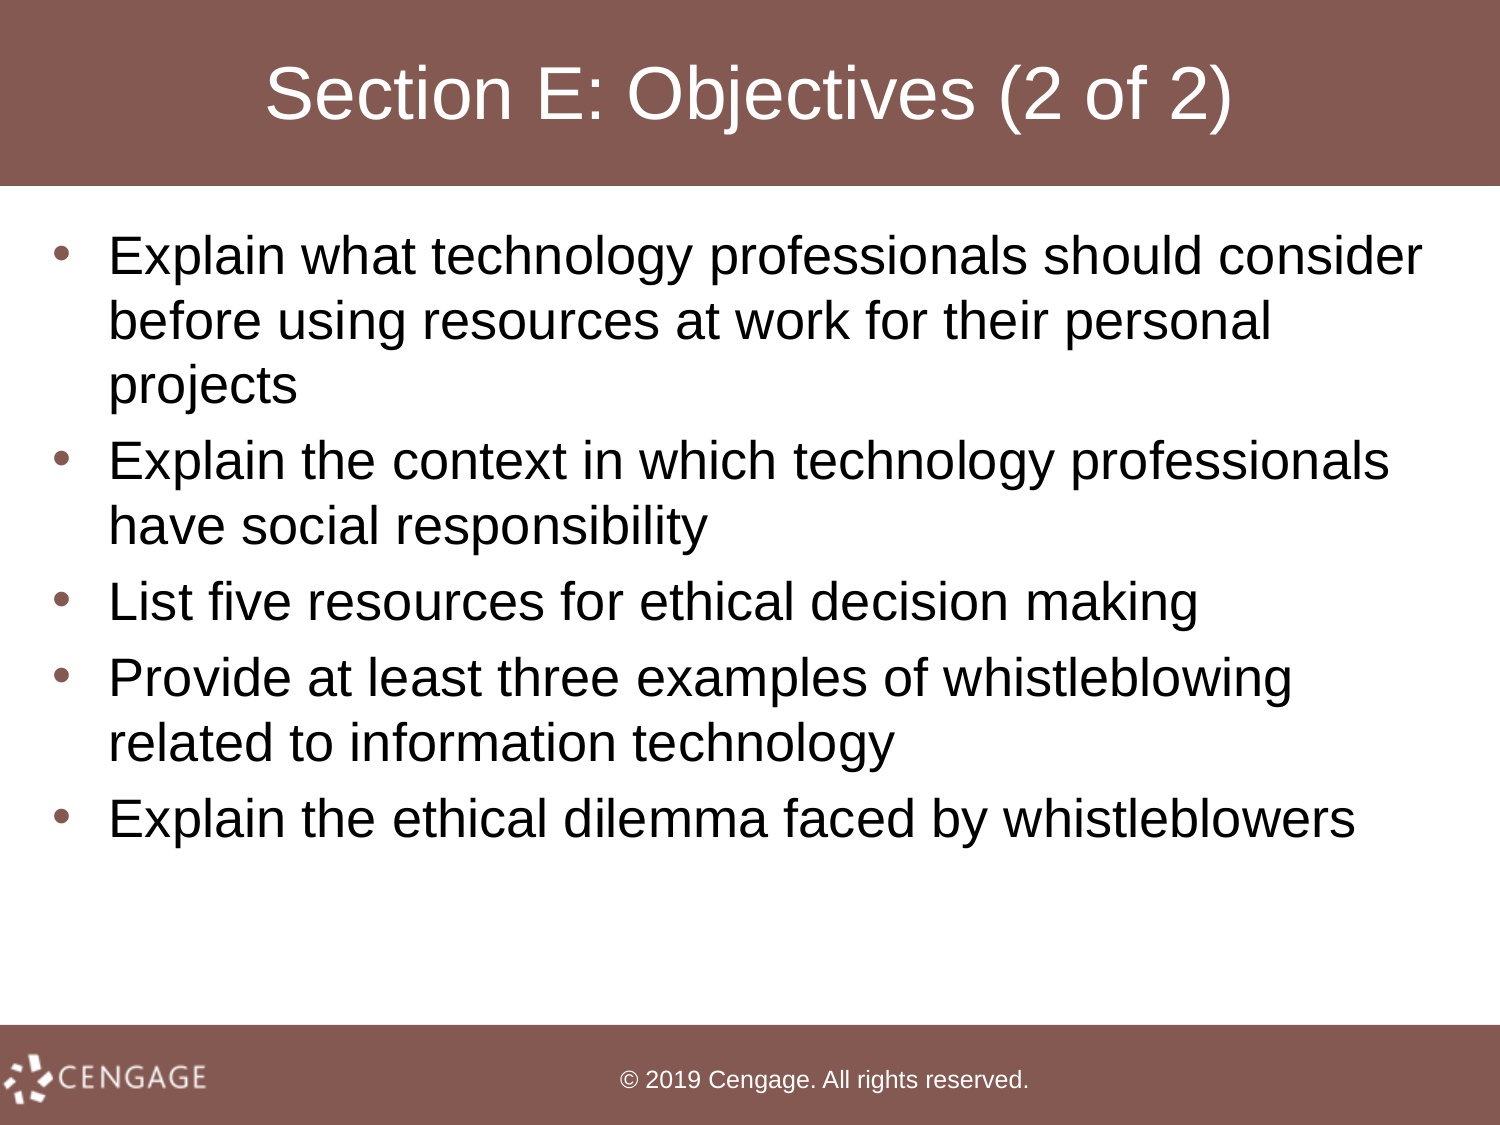

# Section E: Objectives (2 of 2)
Explain what technology professionals should consider before using resources at work for their personal projects
Explain the context in which technology professionals have social responsibility
List five resources for ethical decision making
Provide at least three examples of whistleblowing related to information technology
Explain the ethical dilemma faced by whistleblowers